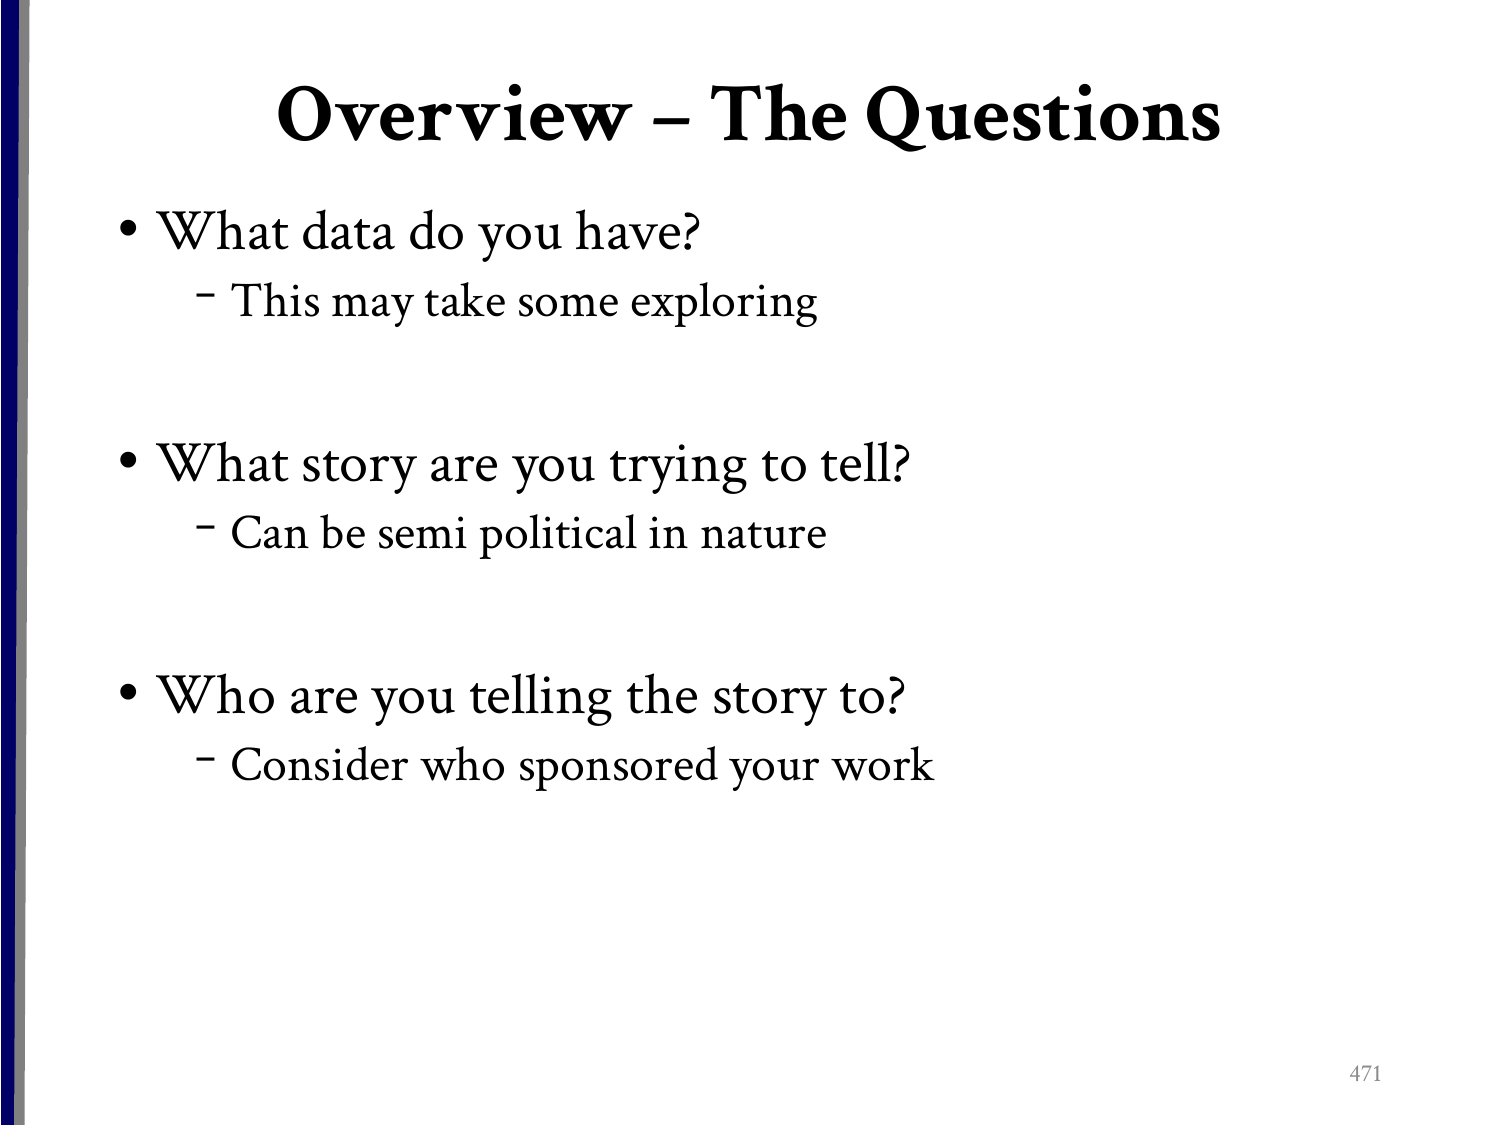

# Overview – The Questions
What data do you have?
This may take some exploring

What story are you trying to tell?
Can be semi political in nature

Who are you telling the story to?
Consider who sponsored your work
471